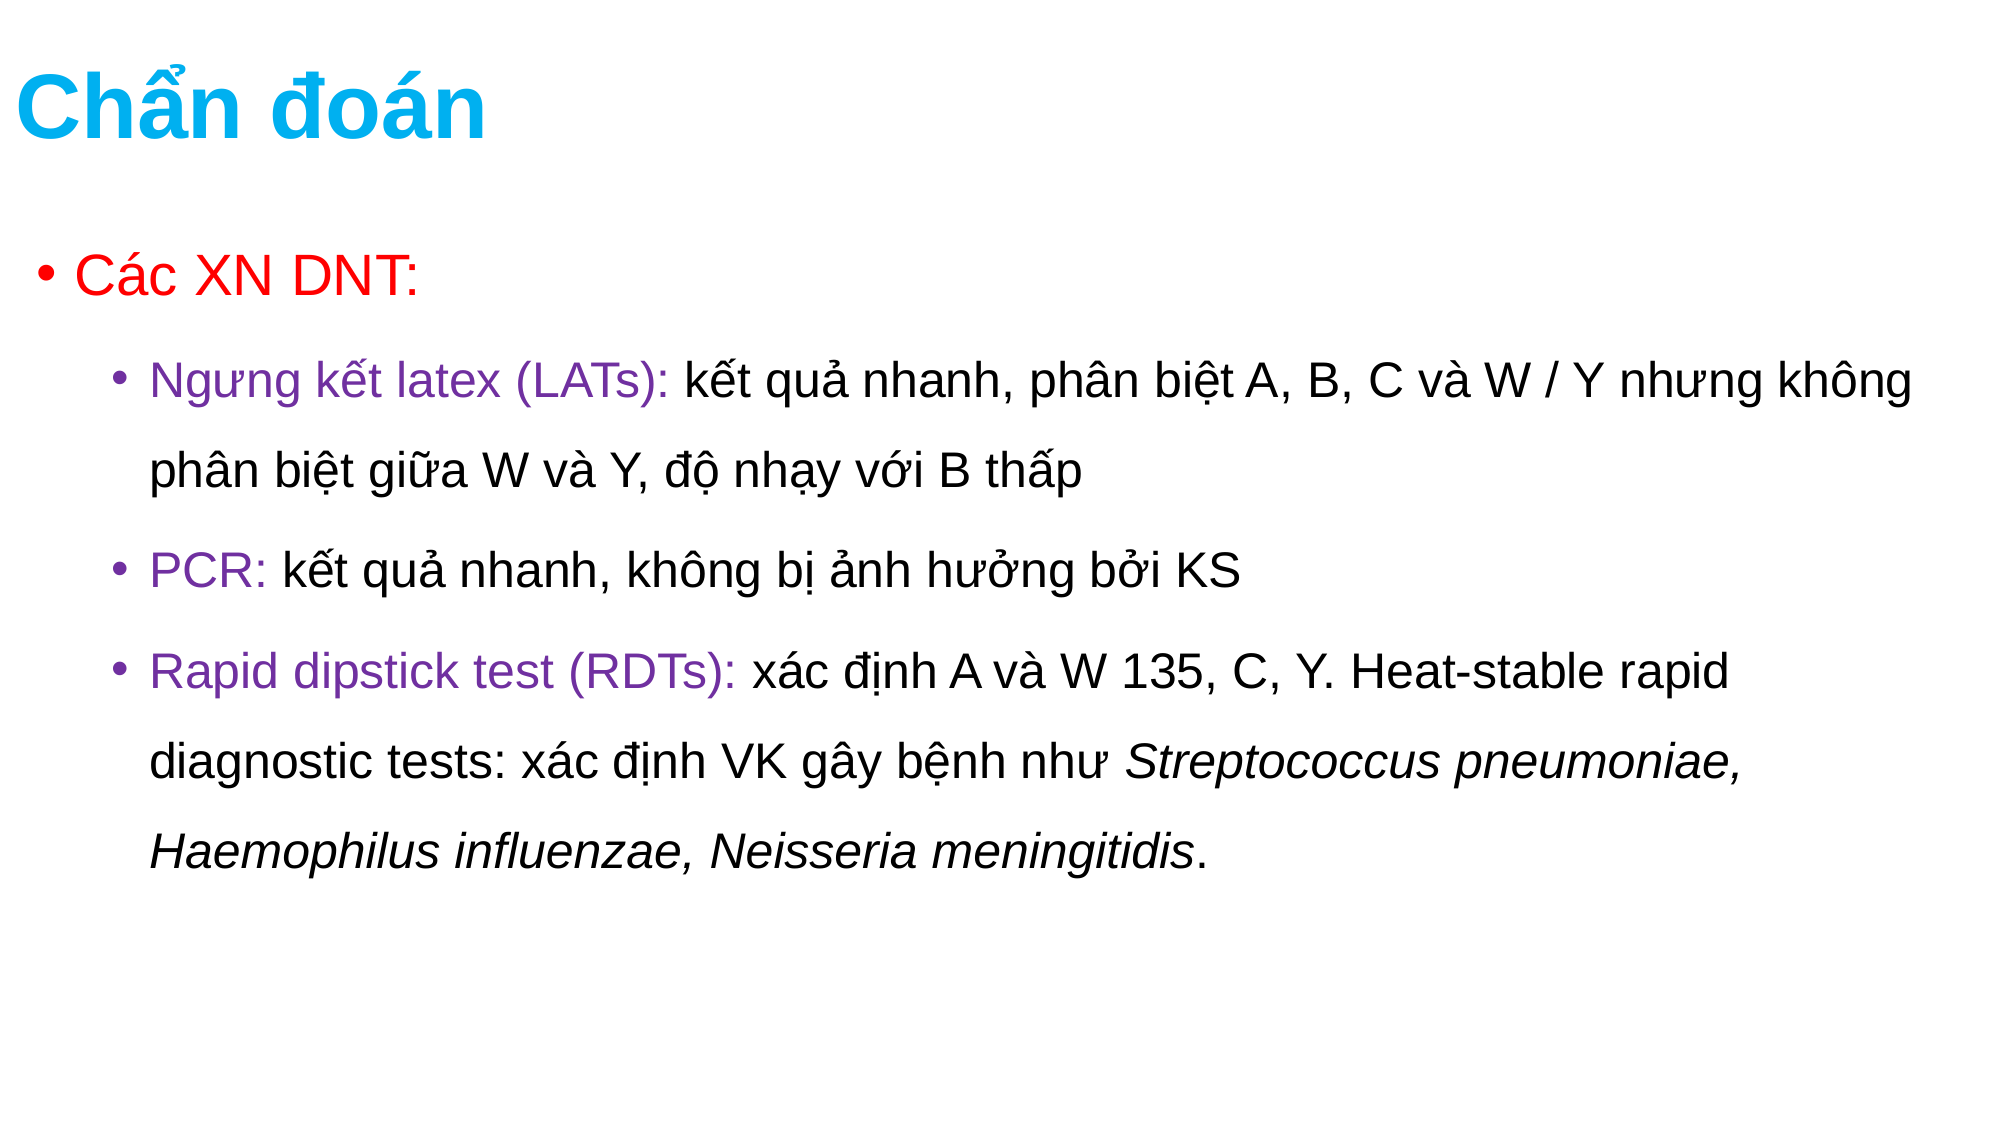

# Chẩn đoán
Các XN DNT:
Ngưng kết latex (LATs): kết quả nhanh, phân biệt A, B, C và W / Y nhưng không phân biệt giữa W và Y, độ nhạy với B thấp
PCR: kết quả nhanh, không bị ảnh hưởng bởi KS
Rapid dipstick test (RDTs): xác định A và W 135, C, Y. Heat-stable rapid diagnostic tests: xác định VK gây bệnh như Streptococcus pneumoniae, Haemophilus influenzae, Neisseria meningitidis.